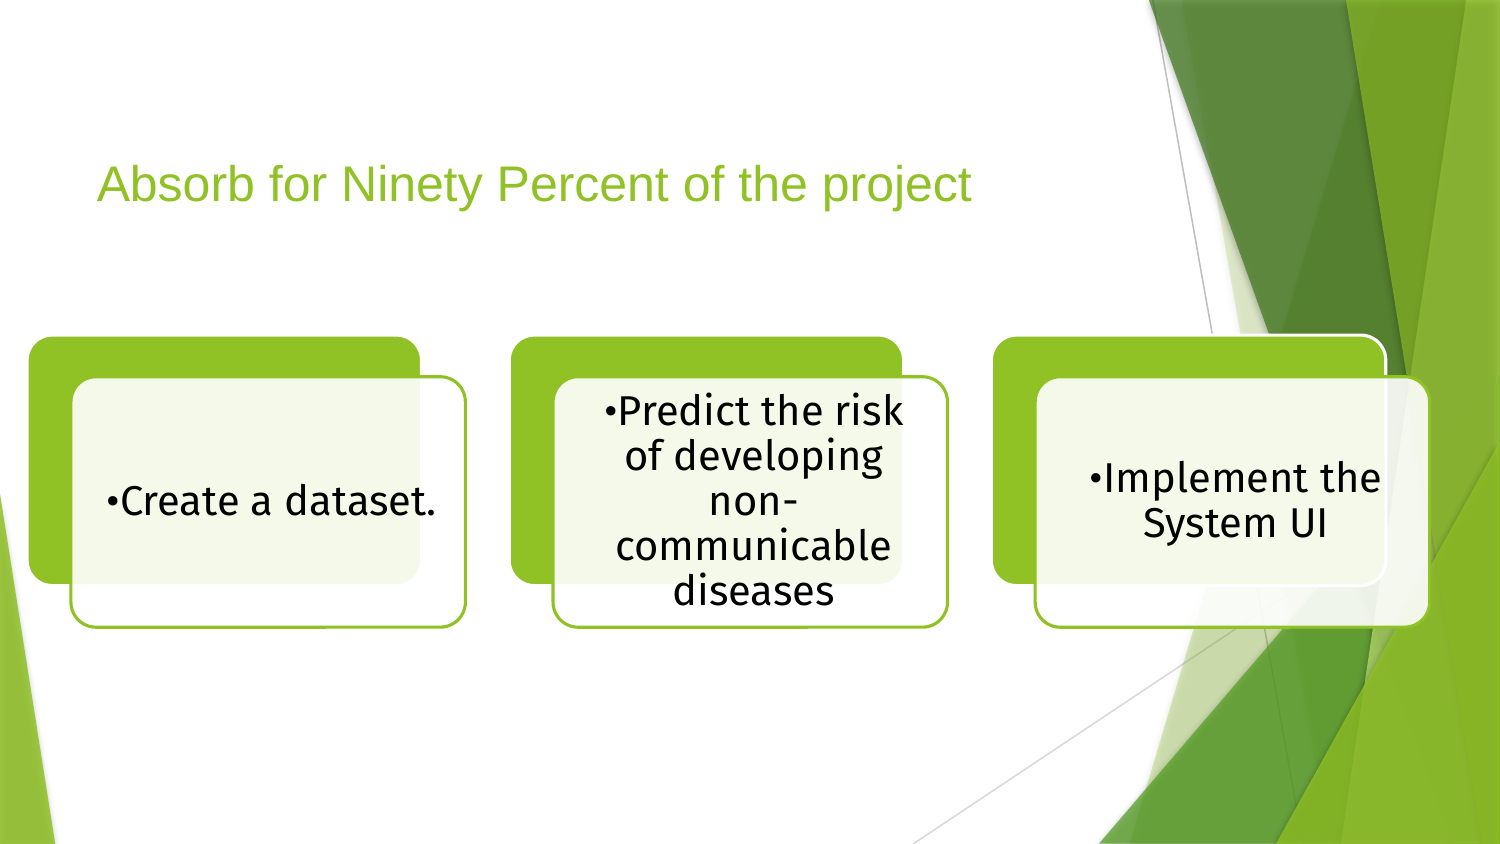

# Absorb for Ninety Percent of the project
•Create a dataset.
•Predict the risk of developing non-communicable diseases
•Implement the System UI